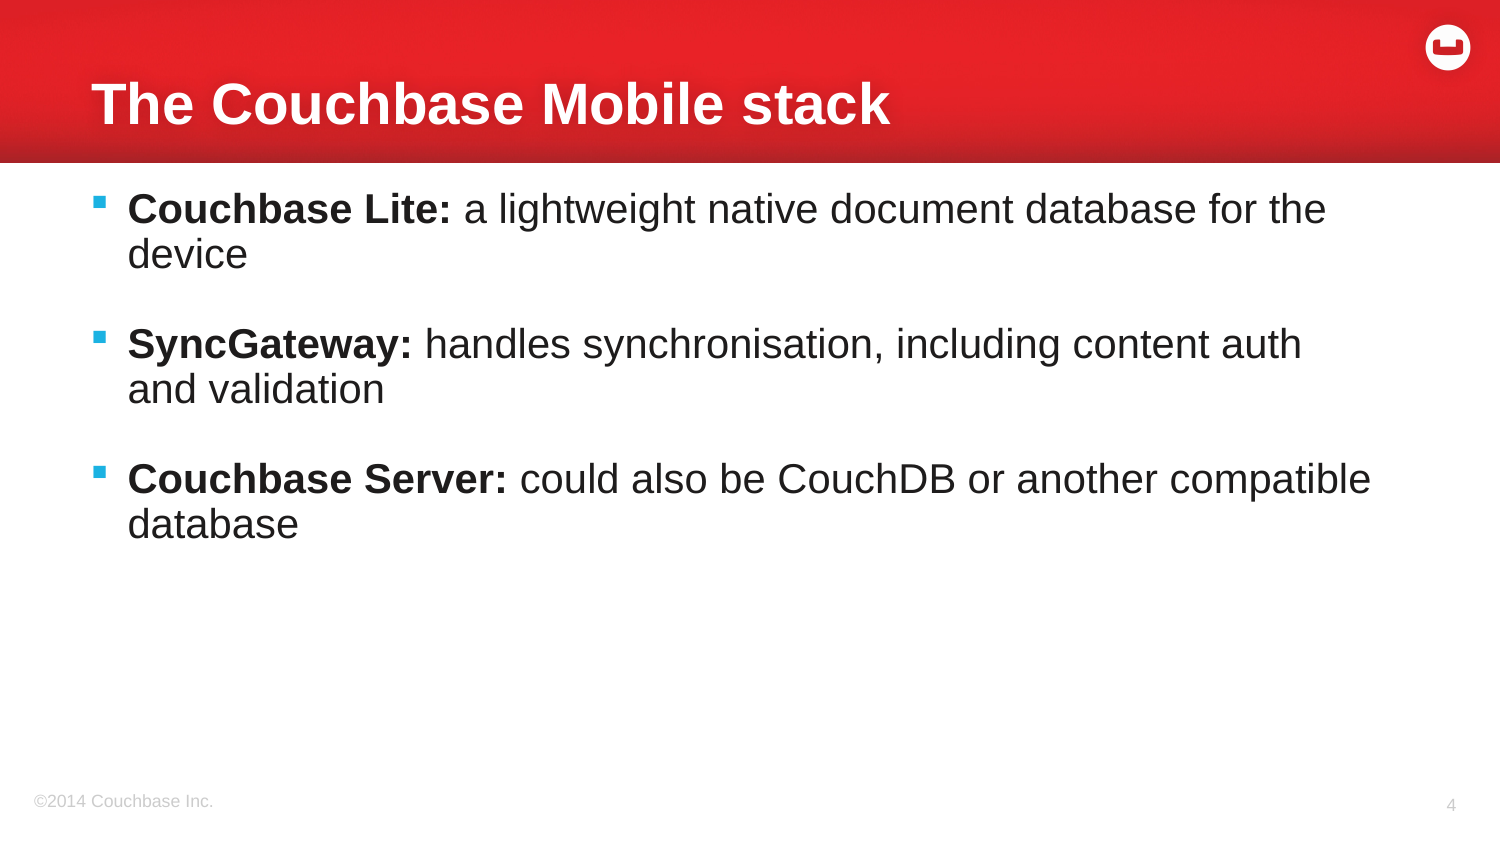

# The Couchbase Mobile stack
Couchbase Lite: a lightweight native document database for the device

SyncGateway: handles synchronisation, including content auth and validation

Couchbase Server: could also be CouchDB or another compatible database
4